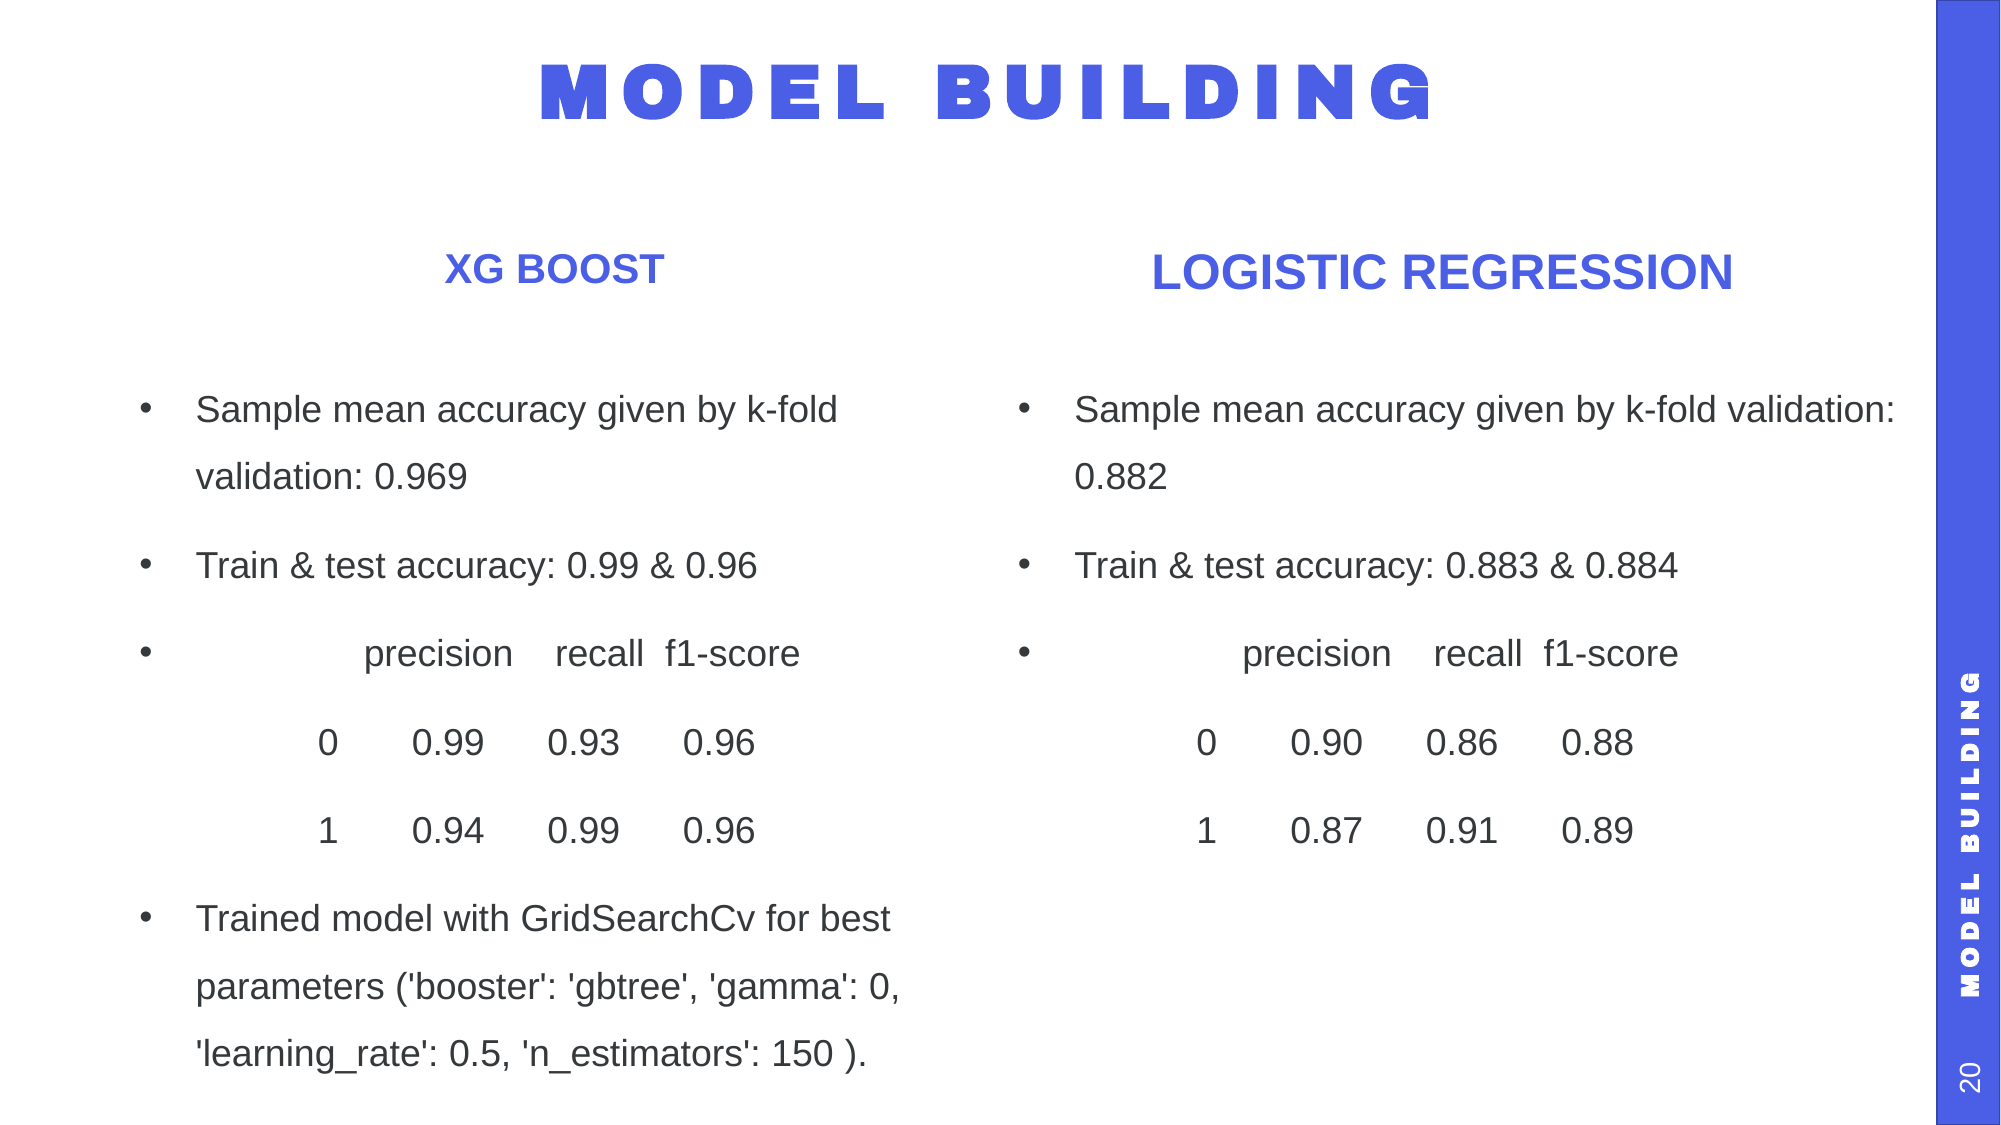

# MODEL BUILDING
XG BOOST
LOGISTIC REGRESSION
Sample mean accuracy given by k-fold validation: 0.969
Train & test accuracy: 0.99 & 0.96
                precision    recall  f1-score
                 0       0.99      0.93      0.96
                 1       0.94      0.99      0.96
Trained model with GridSearchCv for best  parameters ('booster': 'gbtree', 'gamma': 0, 'learning_rate': 0.5, 'n_estimators': 150 ).

Sample mean accuracy given by k-fold validation: 0.882
Train & test accuracy: 0.883 & 0.884
                precision    recall  f1-score
                 0       0.90      0.86      0.88
                 1       0.87      0.91      0.89

MODEL BUILDING
20